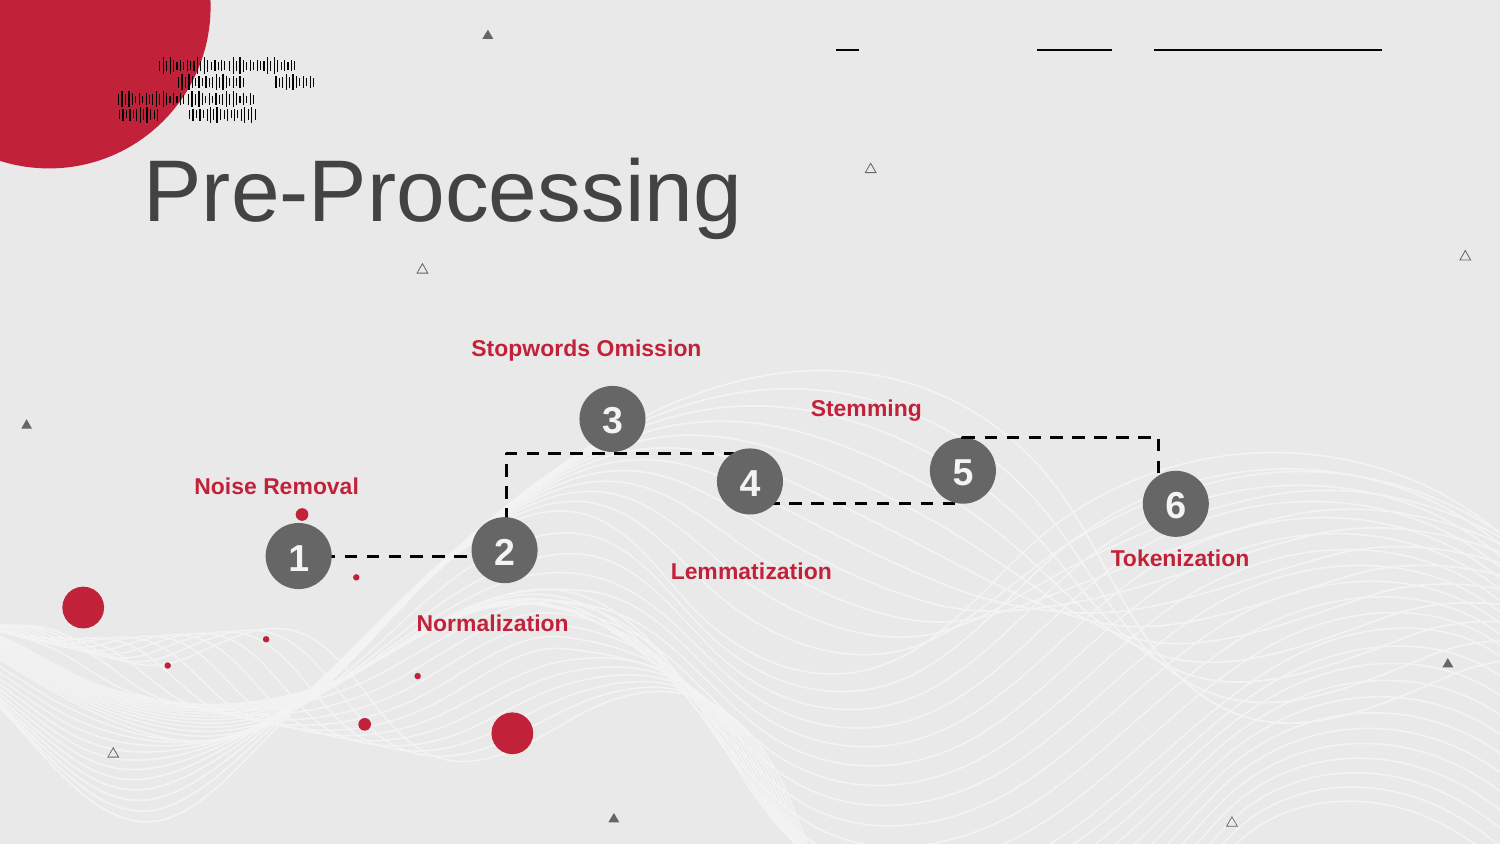

# Pre-Processing
Stopwords Omission
Stemming
3
5
4
Noise Removal
6
2
1
Tokenization
Lemmatization
Normalization